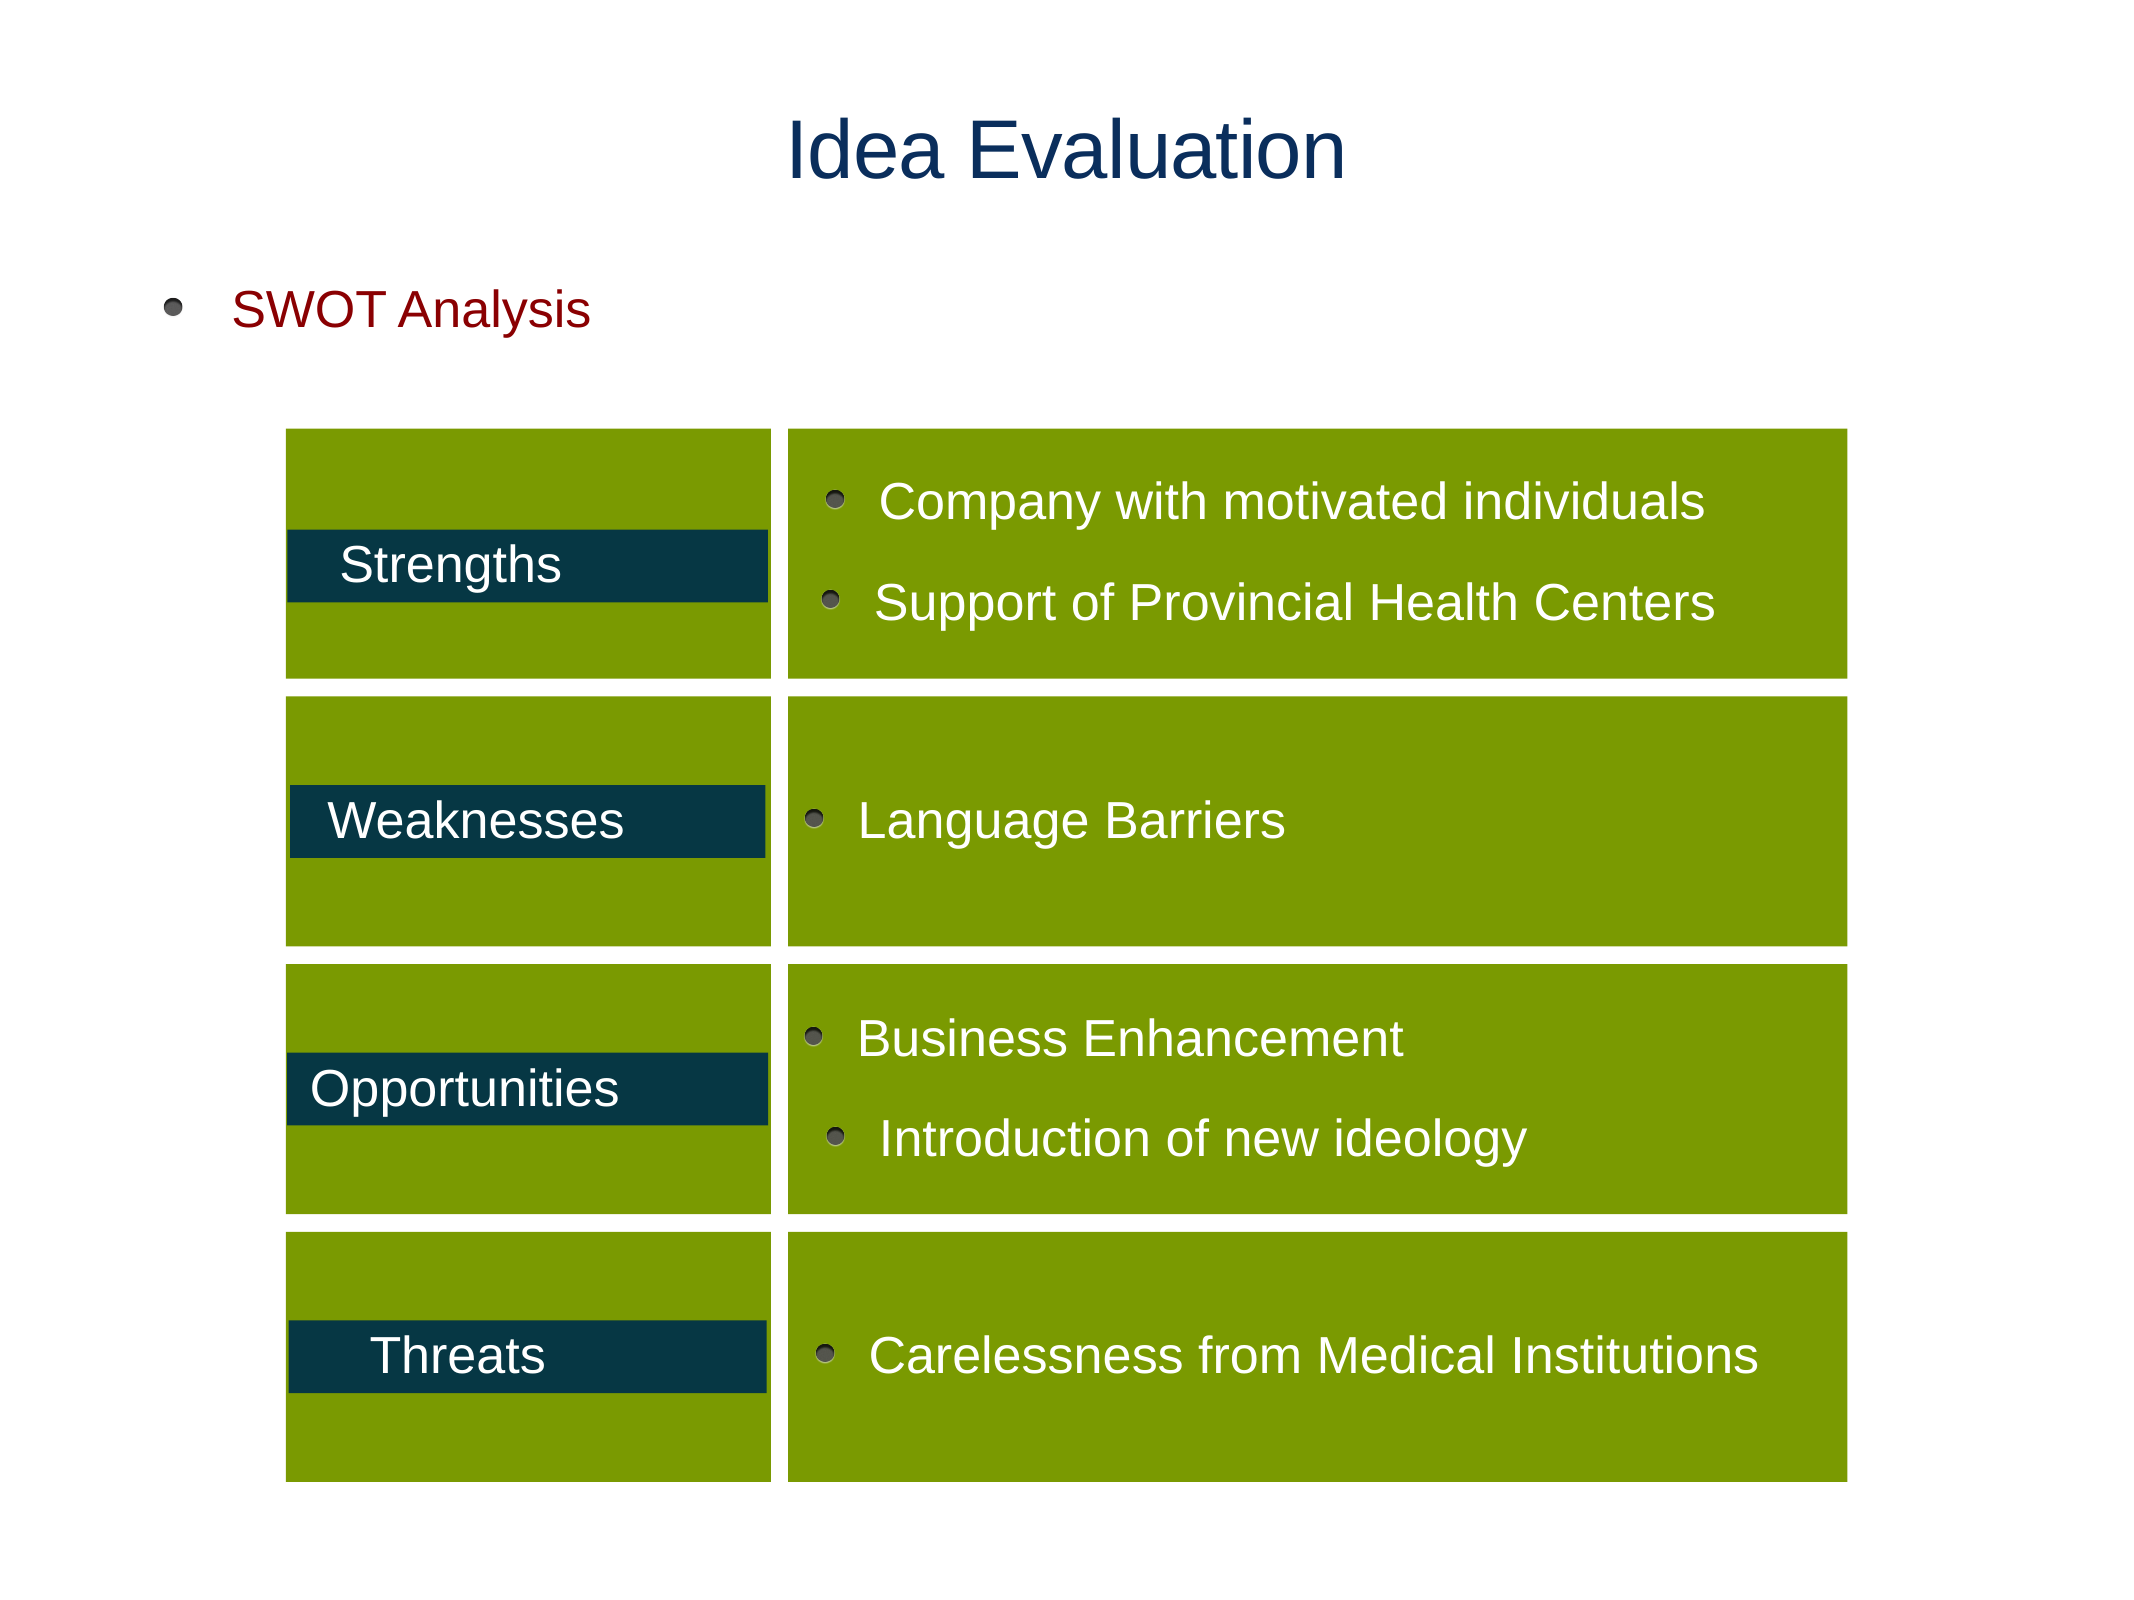

Idea Evaluation
 SWOT Analysis

Company with motivated individuals
   Strengths
Support of Provincial Health Centers

  Weaknesses
Language Barriers

Business Enhancement
 Opportunities
Introduction of new ideology

     Threats
Carelessness from Medical Institutions